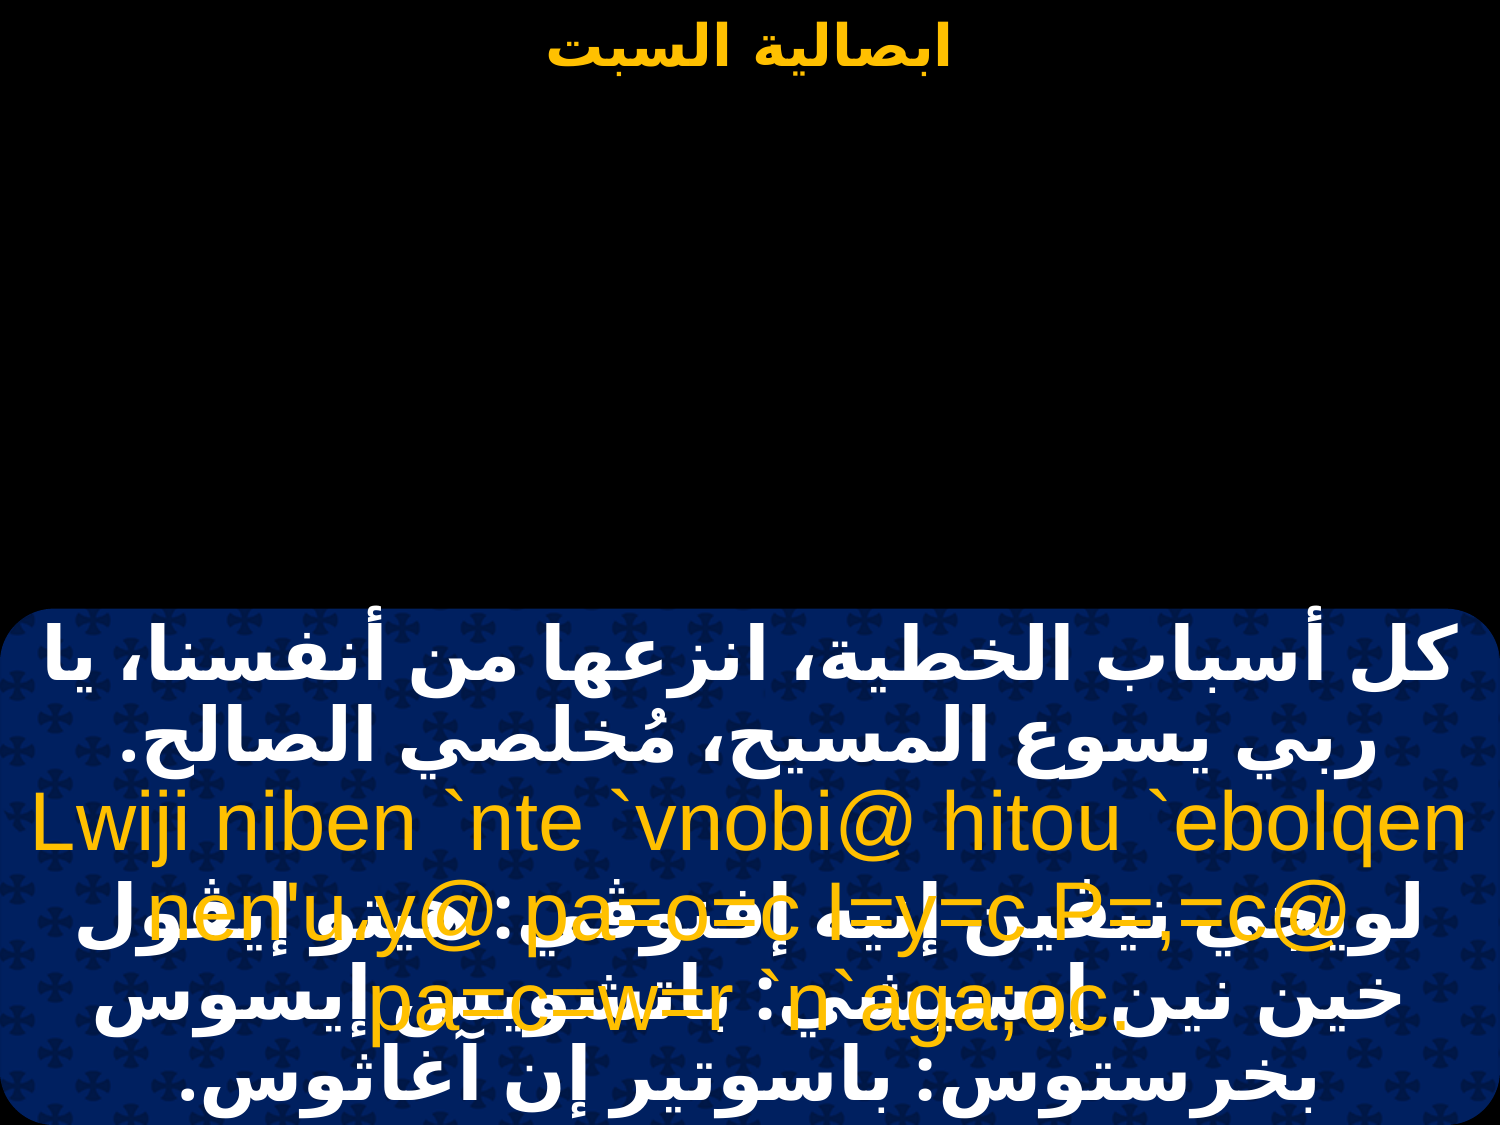

#
كل أسباب الخطية، انزعها من أنفسنا، يا ربي يسوع المسيح، مُخلصي الصالح.
Lwiji niben `nte `vnobi@ hitou `ebolqen nen'u،y@ pa=o=c I=y=c P=,=c@ pa=c=w=r `n`aga;oc.
لويجي نيڤين إنيه إفنوڤي: هيتو إيڤول خين نين إبسيشي: باتشويس إيسوس بخرستوس: باسوتير إن آغاثوس.